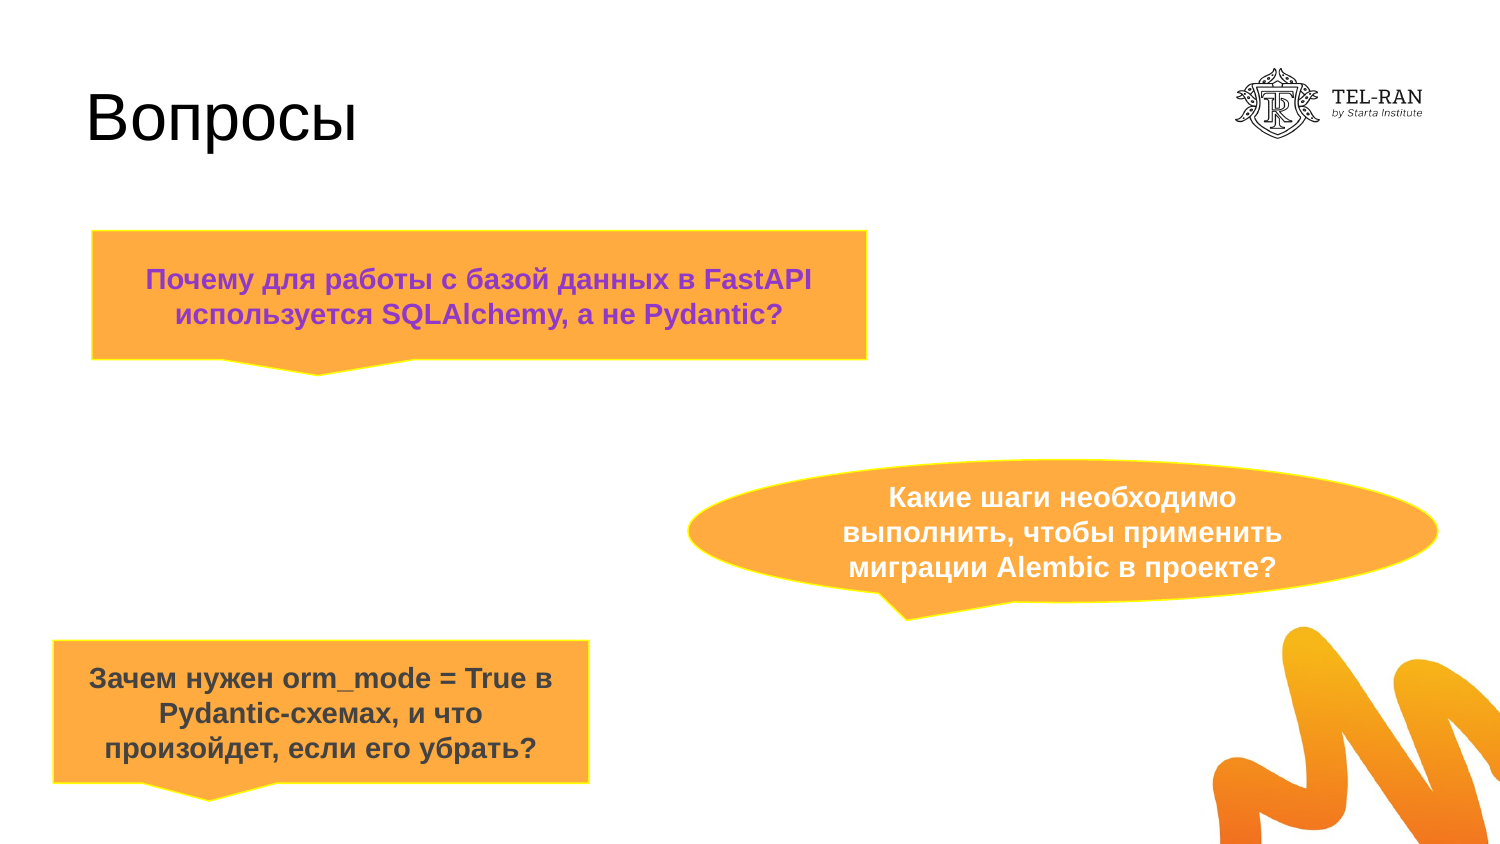

# Вопросы
Почему для работы с базой данных в FastAPI используется SQLAlchemy, а не Pydantic?
Какие шаги необходимо выполнить, чтобы применить миграции Alembic в проекте?
Зачем нужен orm_mode = True в Pydantic-схемах, и что произойдет, если его убрать?